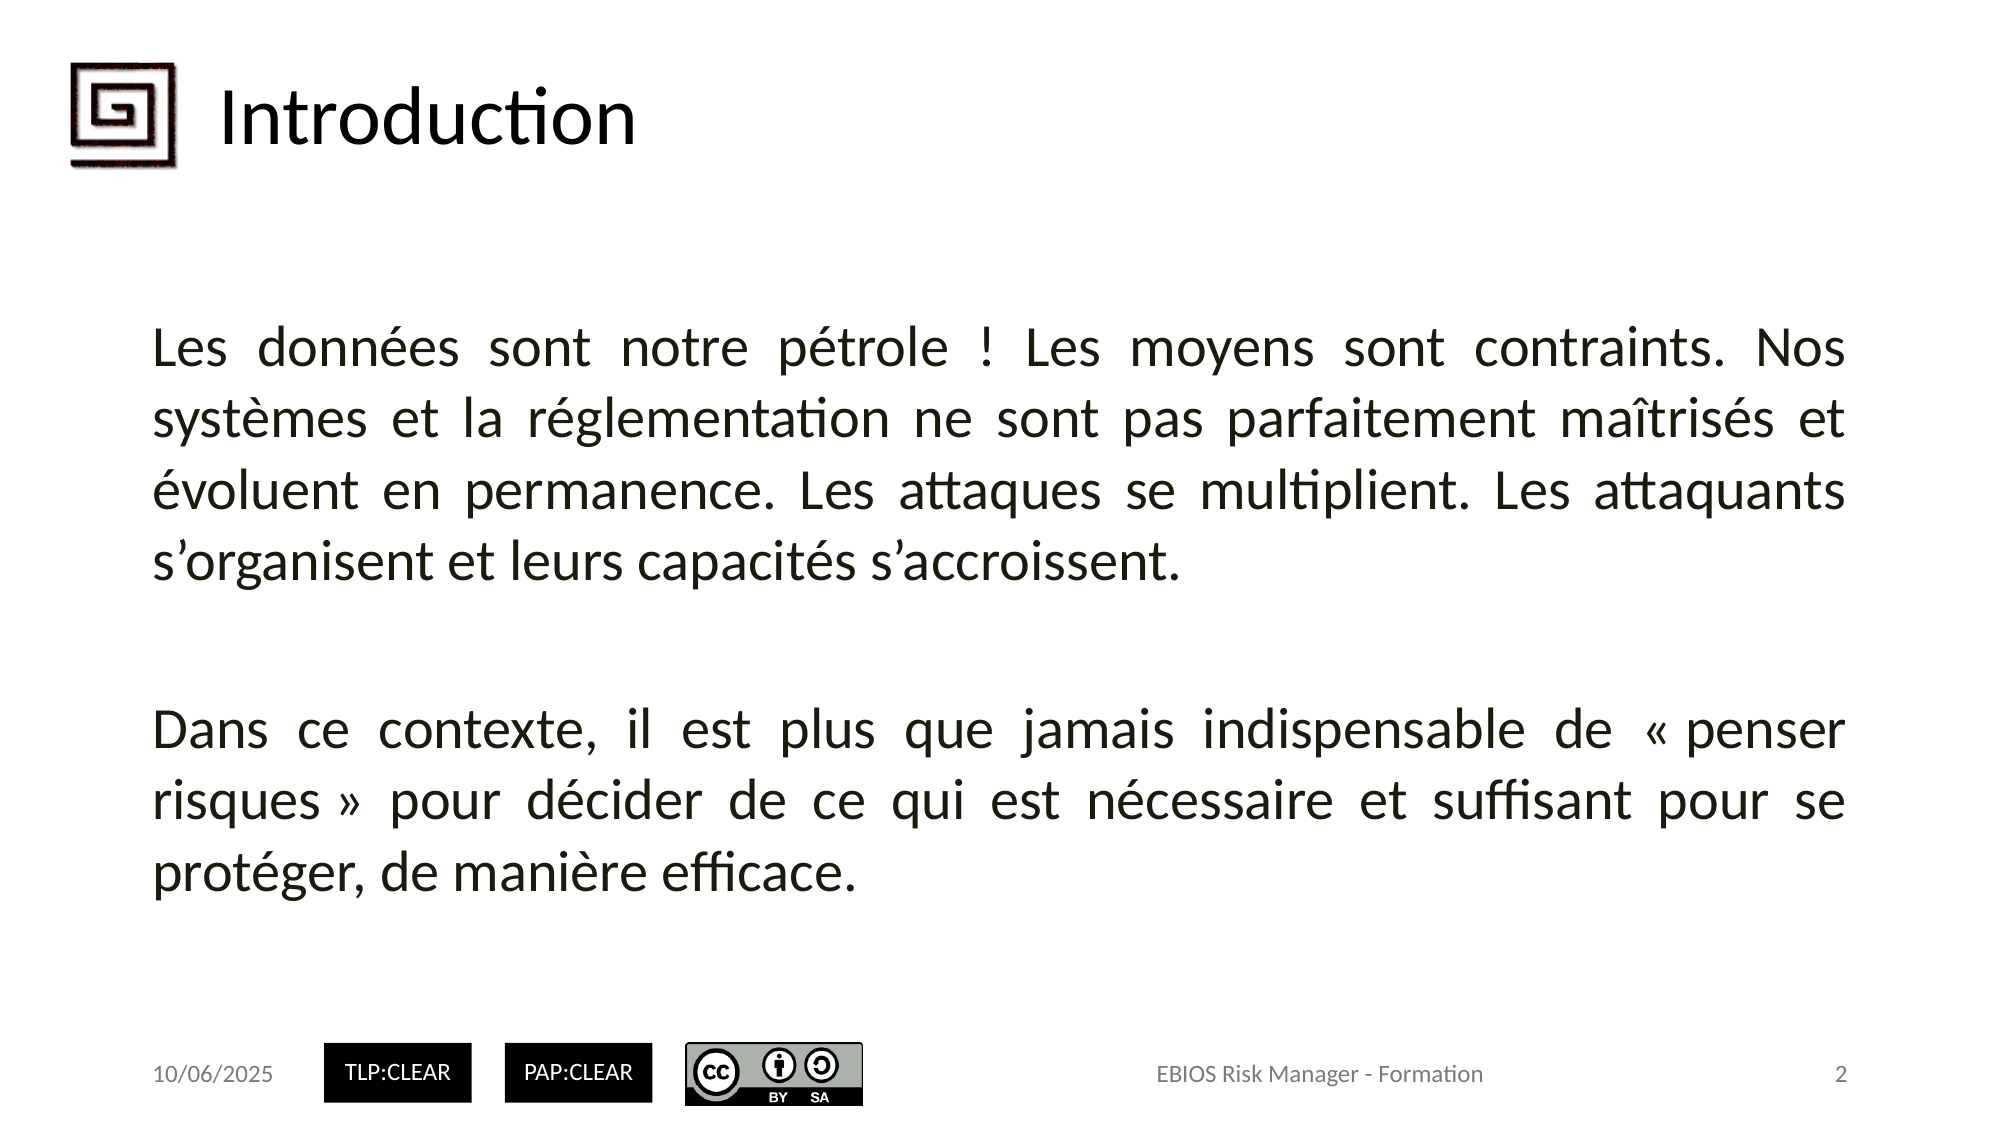

# Introduction
Les données sont notre pétrole ! Les moyens sont contraints. Nos systèmes et la réglementation ne sont pas parfaitement maîtrisés et évoluent en permanence. Les attaques se multiplient. Les attaquants s’organisent et leurs capacités s’accroissent.

Dans ce contexte, il est plus que jamais indispensable de « penser risques » pour décider de ce qui est nécessaire et suffisant pour se protéger, de manière efficace.
10/06/2025
EBIOS Risk Manager - Formation
2